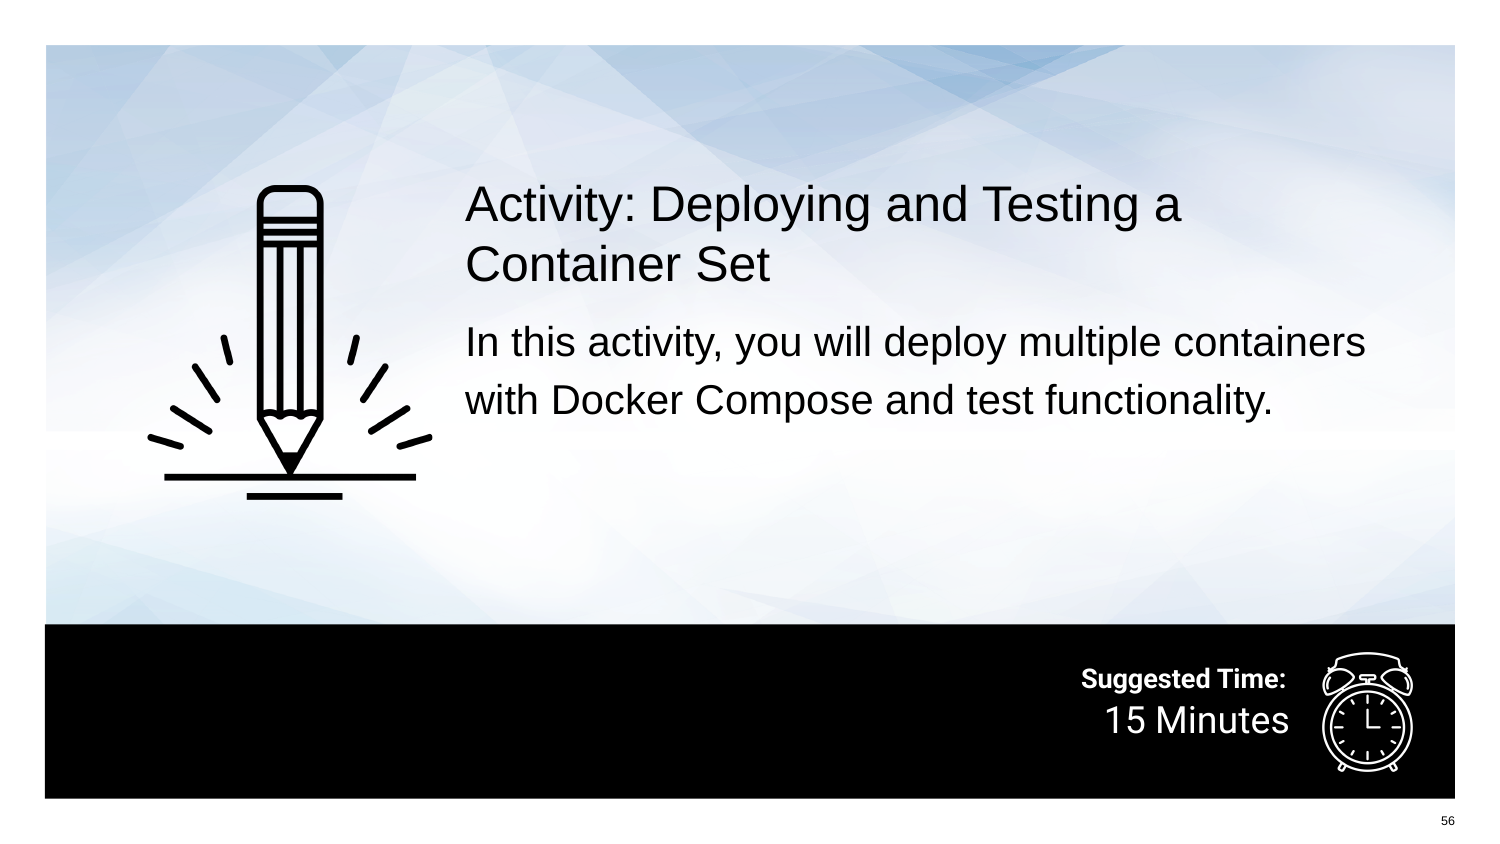

Activity: Deploying and Testing a Container Set
In this activity, you will deploy multiple containers with Docker Compose and test functionality.
# 15 Minutes
56